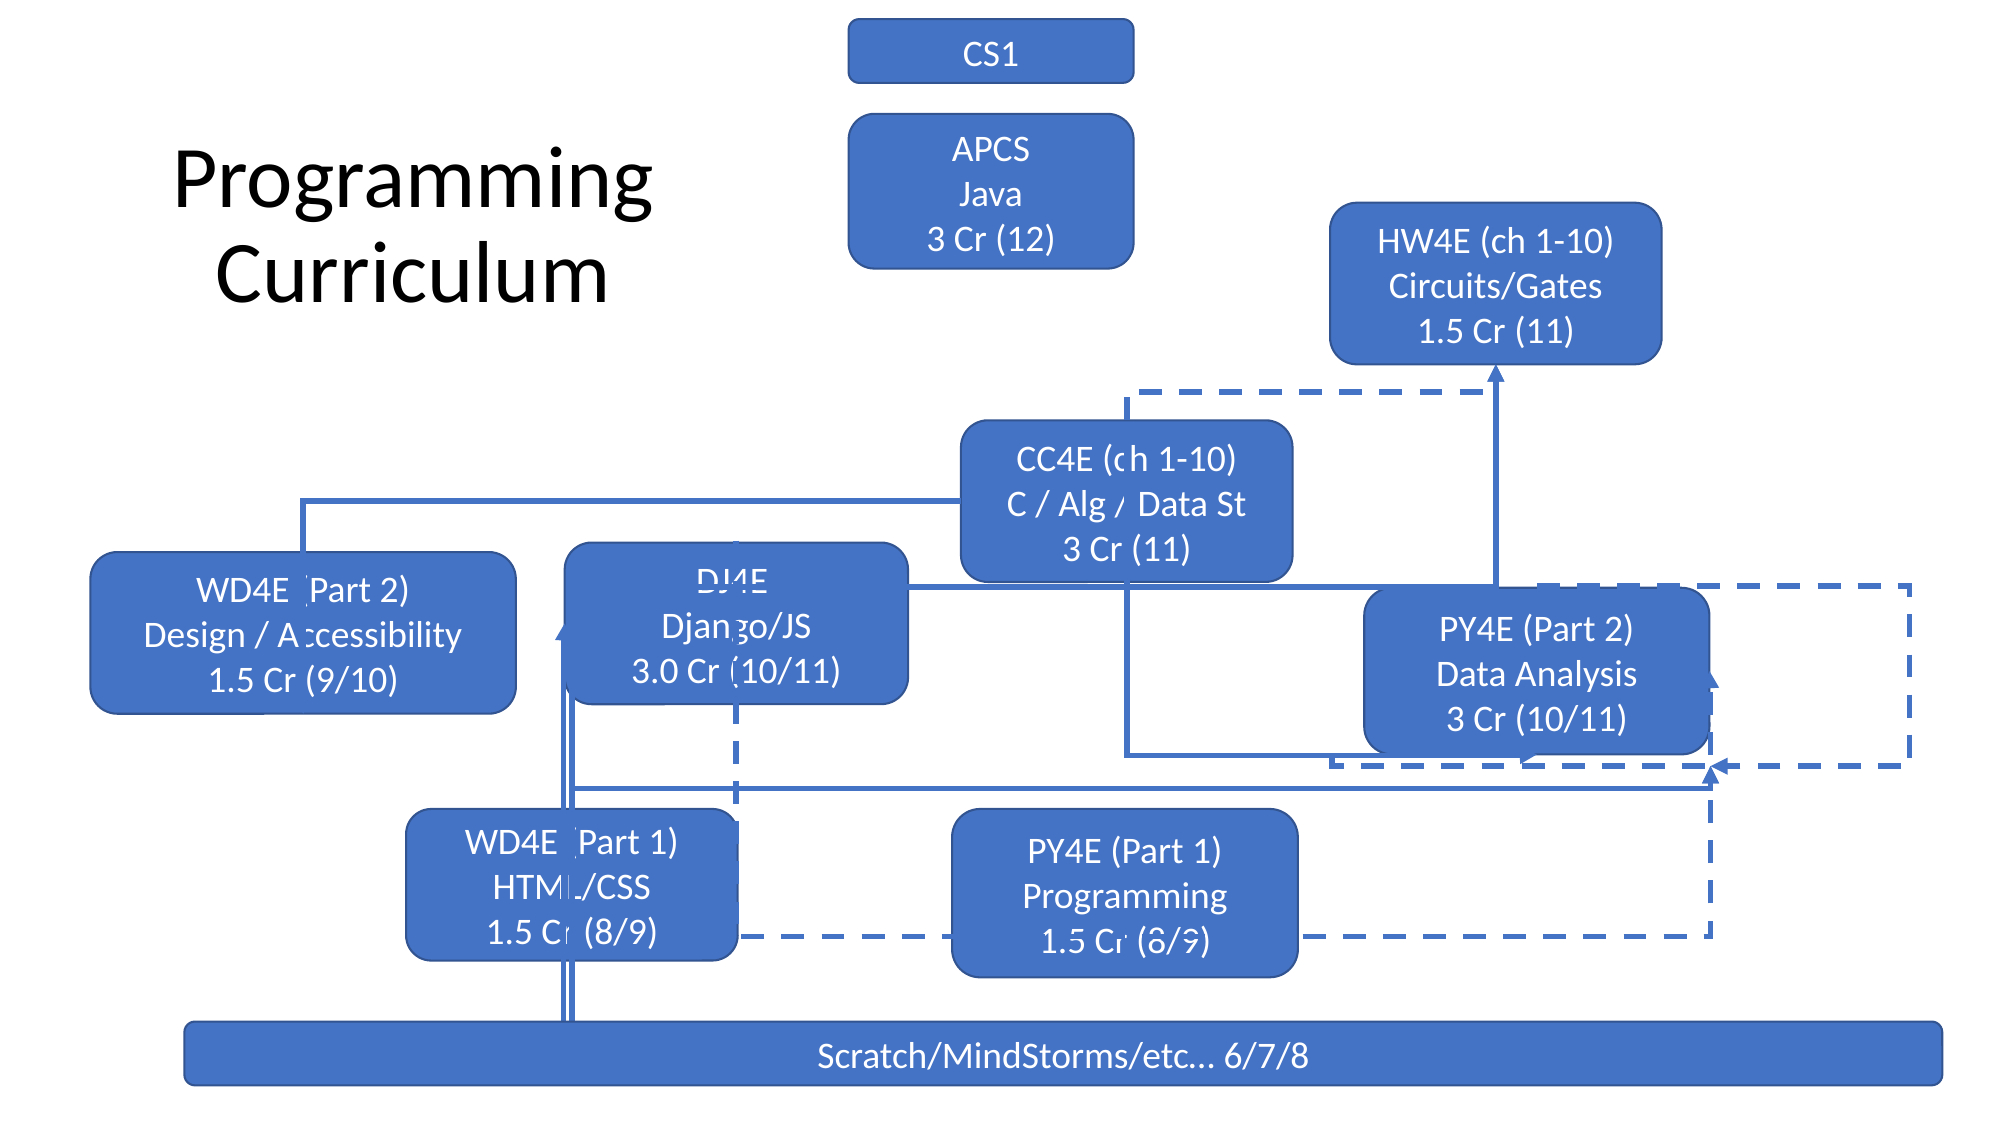

CS1
APCS
Java
3 Cr (12)
Programming
Curriculum
HW4E (ch 1-10)
Circuits/Gates
1.5 Cr (11)
CC4E (ch 1-10)
C / Alg / Data St
3 Cr (11)
DJ4E
Django/JS
3.0 Cr (10/11)
WD4E (Part 2)
Design / Accessibility
1.5 Cr (9/10)
PY4E (Part 2)
Data Analysis
3 Cr (10/11)
WD4E (Part 1)
HTML/CSS
1.5 Cr (8/9)
PY4E (Part 1)
Programming
1.5 Cr (8/9)
Scratch/MindStorms/etc… 6/7/8